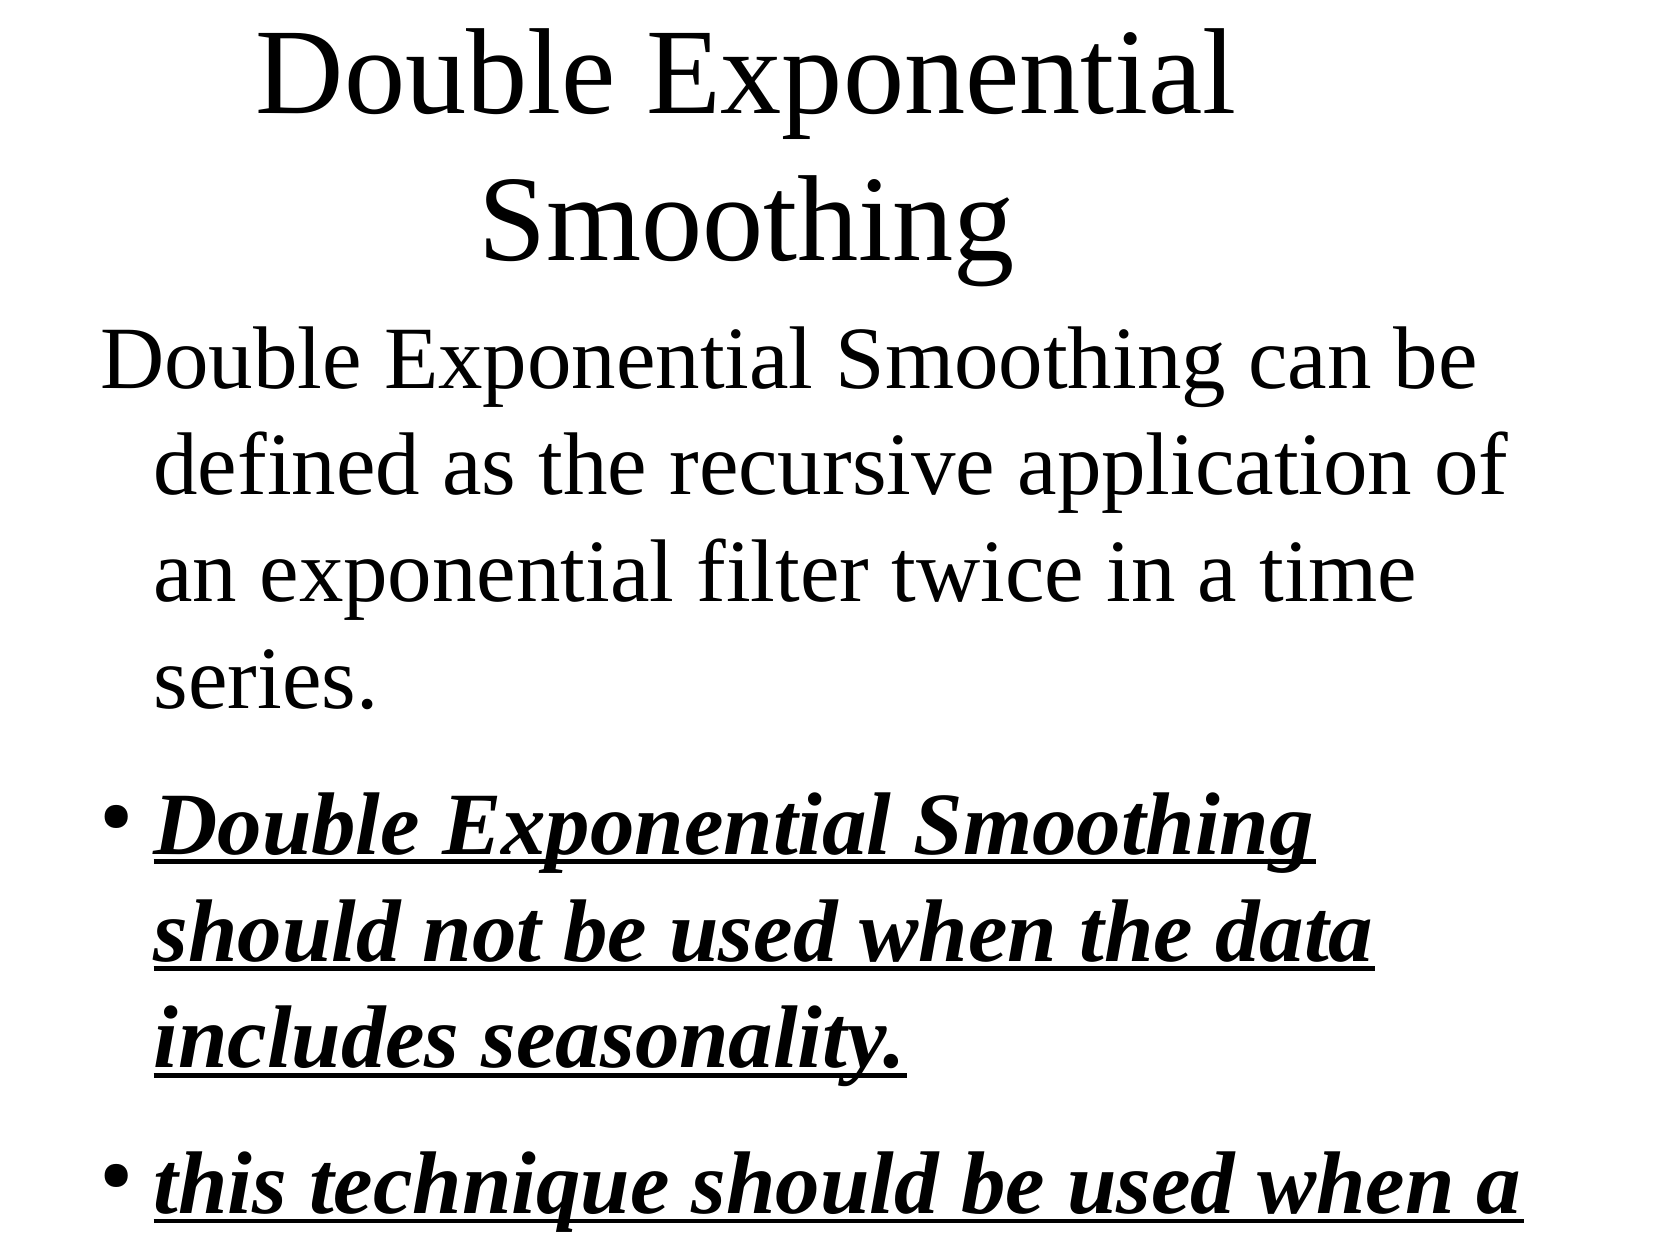

Double Exponential Smoothing can be defined as the recursive application of an exponential filter twice in a time series.
Double Exponential Smoothing should not be used when the data includes seasonality.
this technique should be used when a trend is inherent in the data set,
St = At + Bt , t = 1,2,3,..., N
Where, At = ax(t) + (1- a) S(t-1) 0< a <= 1
Bt = b (A(t) - A(t-1)) + (1 - b ) B(t-1) 0< b <= 1
The forecast equation is: X(t+k) = A(t) + K B(t) , K = 1, 2, 3, ...

Double Exponential Smoothing